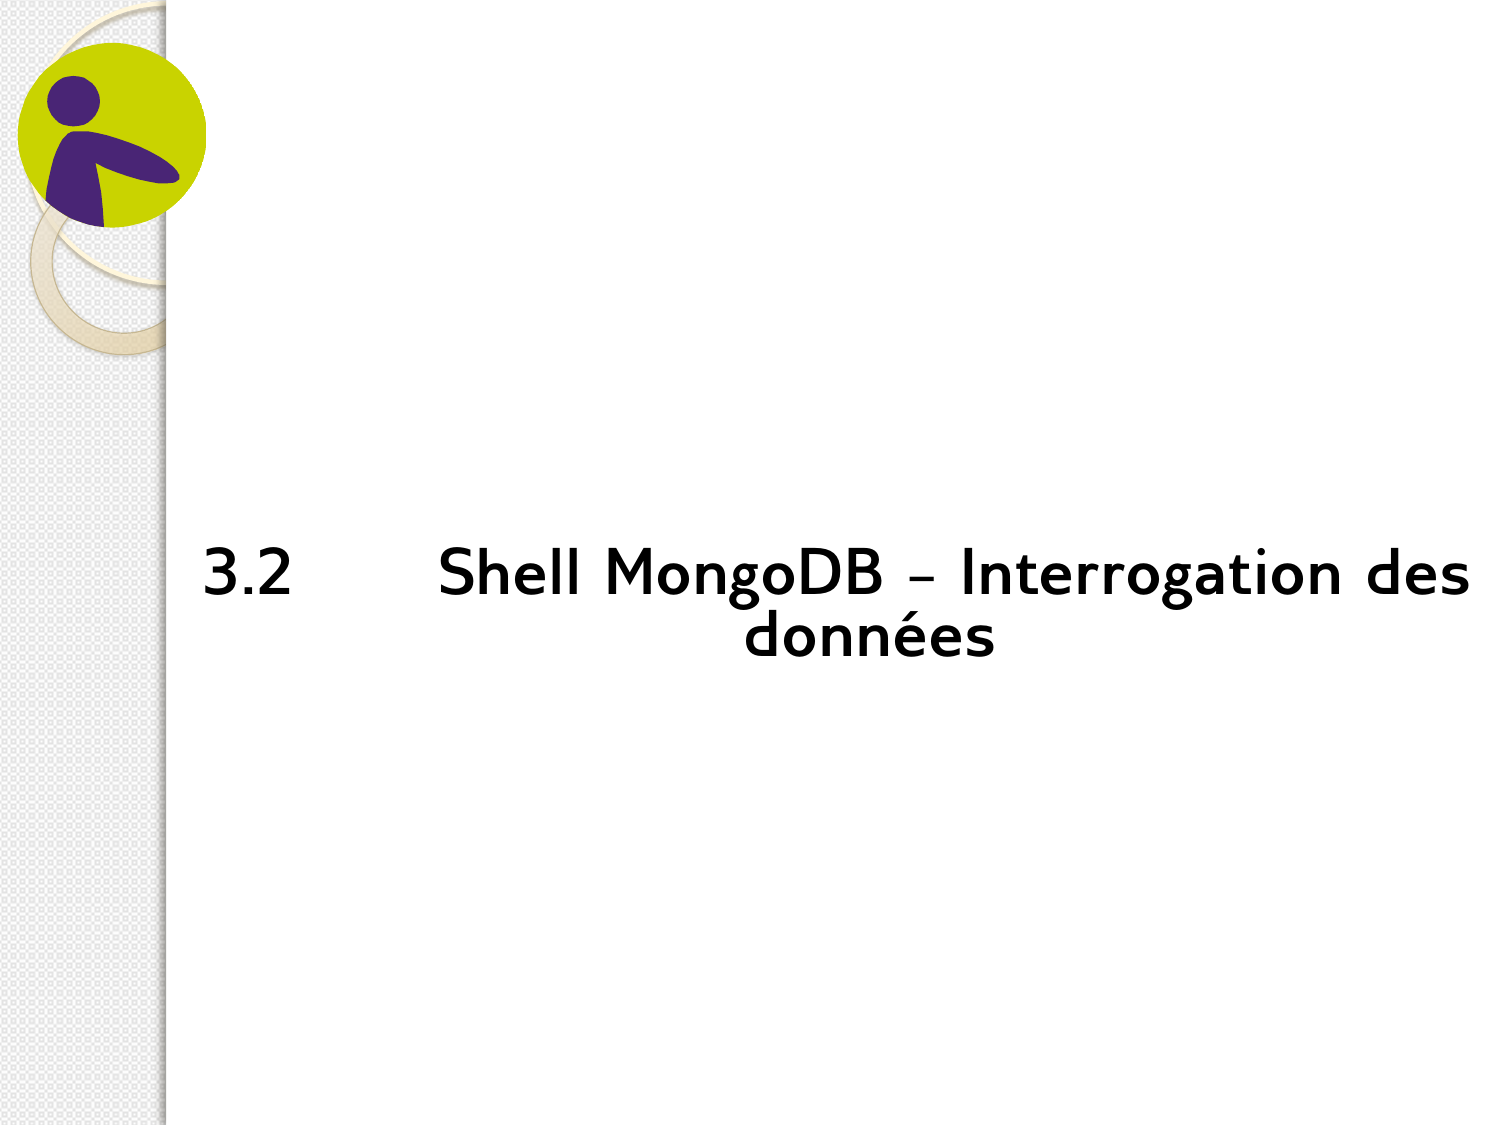

#

3.2	Shell MongoDB – Interrogation des données